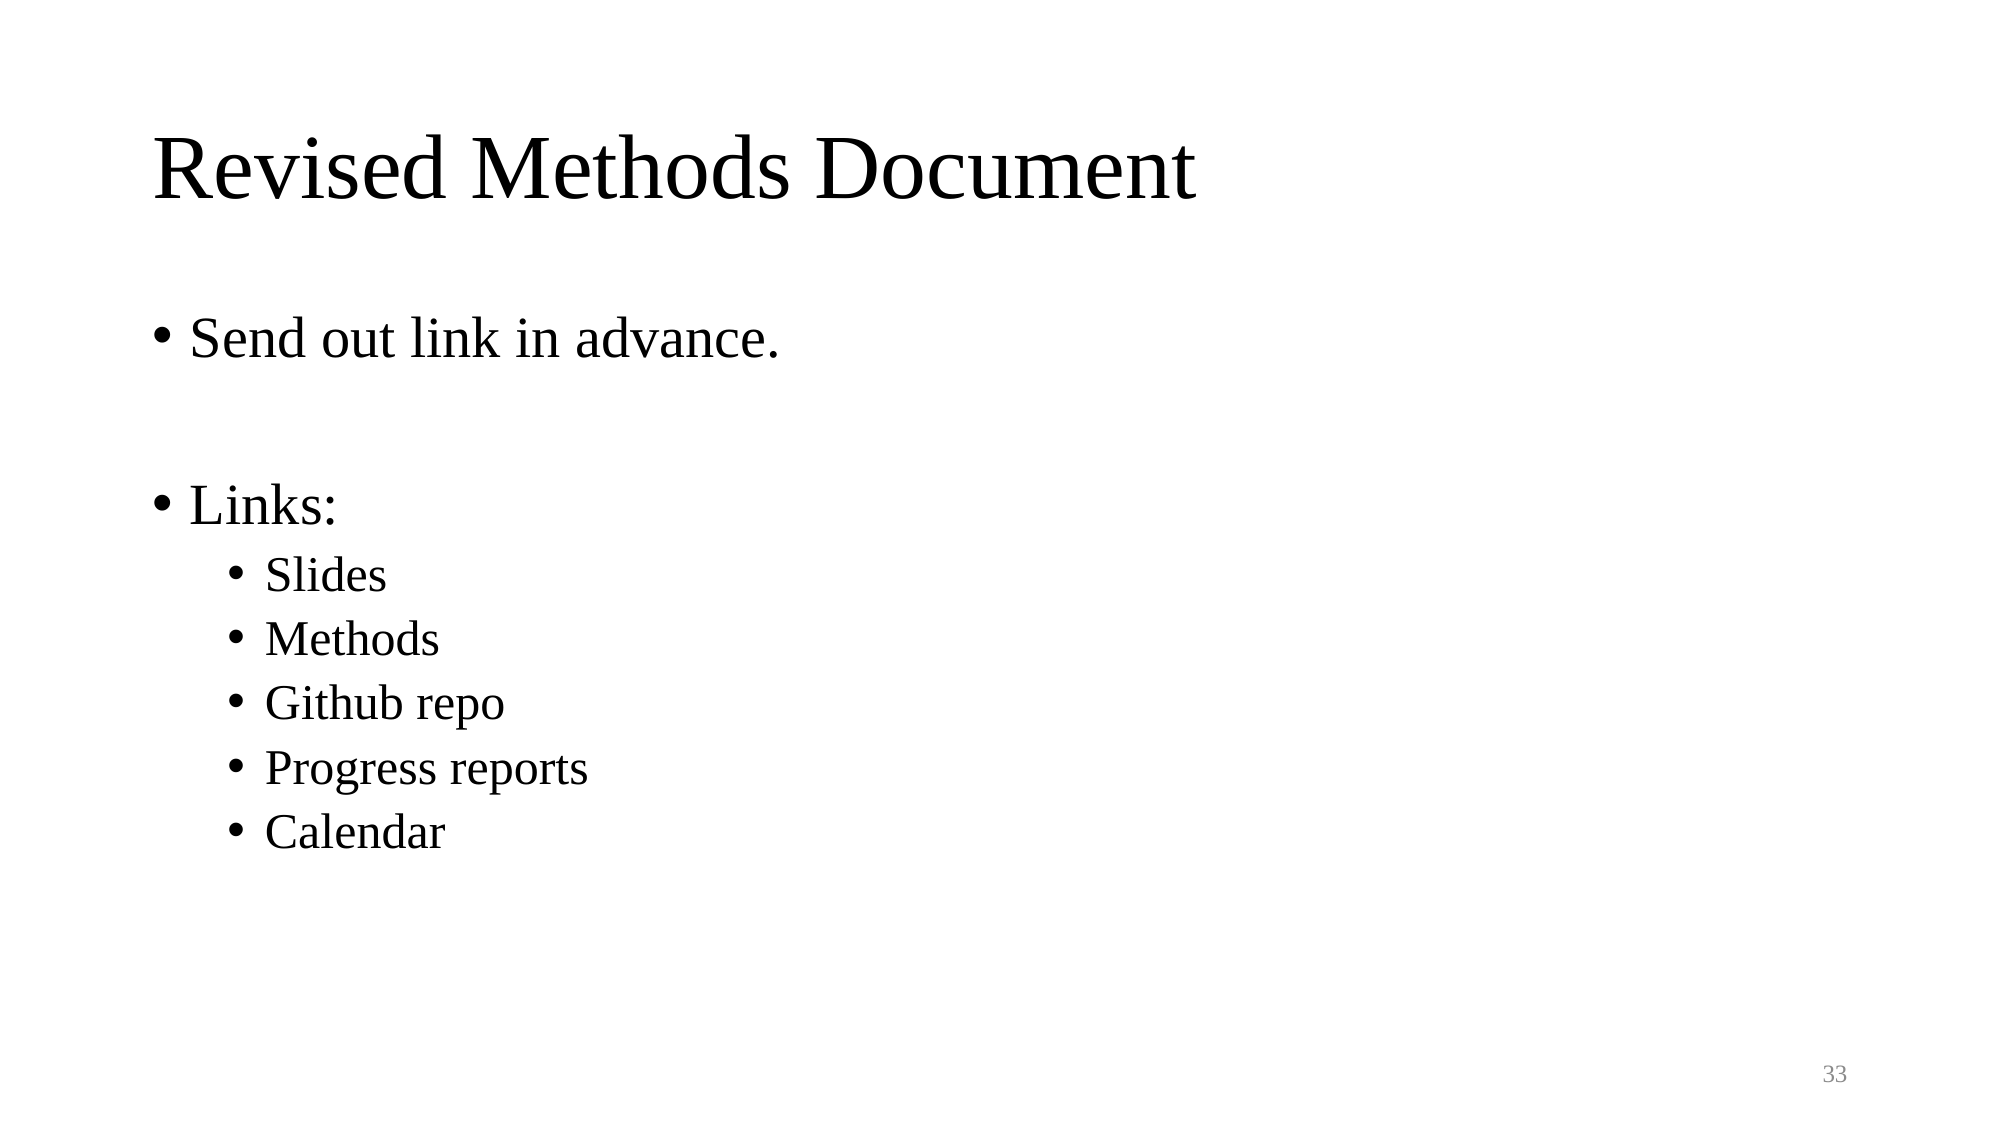

# Revised Methods Document
Send out link in advance.

Links:
Slides
Methods
Github repo
Progress reports
Calendar
33